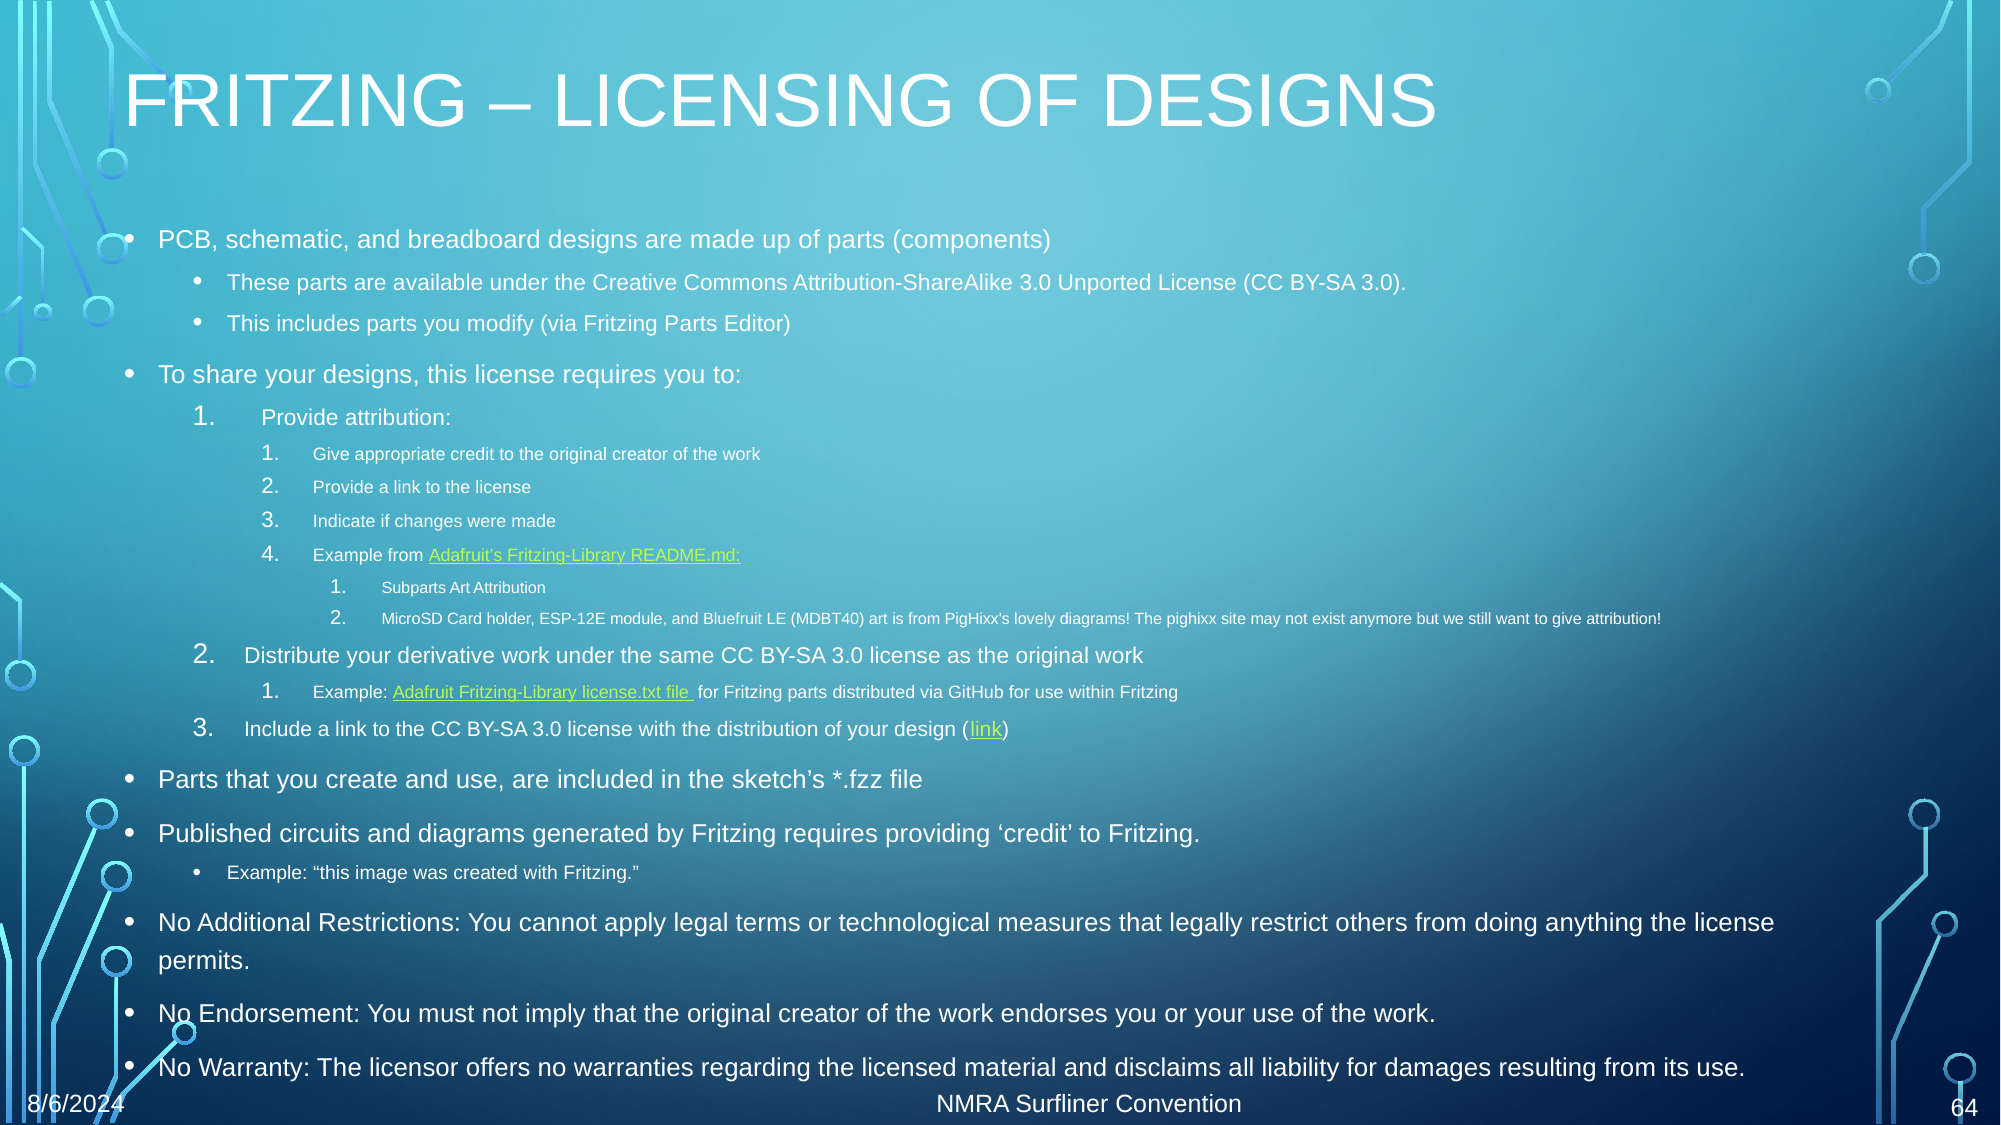

# Fritzing – Licensing of Designs
PCB, schematic, and breadboard designs are made up of parts (components)
These parts are available under the Creative Commons Attribution-ShareAlike 3.0 Unported License (CC BY-SA 3.0).
This includes parts you modify (via Fritzing Parts Editor)
To share your designs, this license requires you to:
Provide attribution:
Give appropriate credit to the original creator of the work
Provide a link to the license
Indicate if changes were made
Example from Adafruit’s Fritzing-Library README.md:
Subparts Art Attribution
MicroSD Card holder, ESP-12E module, and Bluefruit LE (MDBT40) art is from PigHixx's lovely diagrams! The pighixx site may not exist anymore but we still want to give attribution!
Distribute your derivative work under the same CC BY-SA 3.0 license as the original work
Example: Adafruit Fritzing-Library license.txt file for Fritzing parts distributed via GitHub for use within Fritzing
Include a link to the CC BY-SA 3.0 license with the distribution of your design (link)
Parts that you create and use, are included in the sketch’s *.fzz file
Published circuits and diagrams generated by Fritzing requires providing ‘credit’ to Fritzing.
Example: “this image was created with Fritzing.”
No Additional Restrictions: You cannot apply legal terms or technological measures that legally restrict others from doing anything the license permits.
No Endorsement: You must not imply that the original creator of the work endorses you or your use of the work.
No Warranty: The licensor offers no warranties regarding the licensed material and disclaims all liability for damages resulting from its use.
8/6/2024
NMRA Surfliner Convention
64